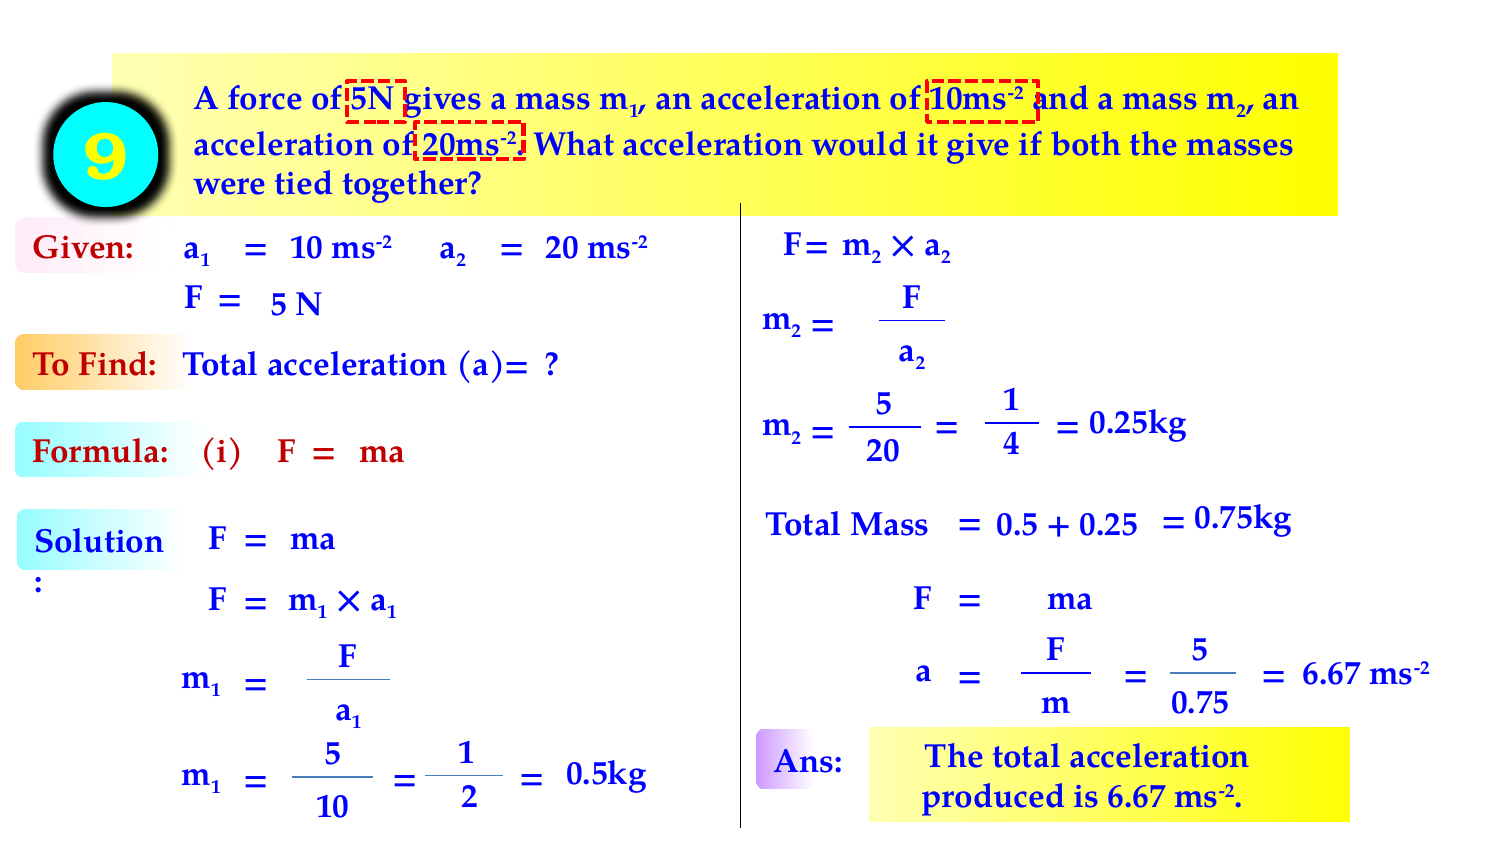

A force of 5N gives a mass m1, an acceleration of 10ms-2 and a mass m2, an acceleration of 20ms-2. What acceleration would it give if both the masses were tied together?

9

F
m2 × a2
=
Given:
a1
=
10 ms-2
a2
=
20 ms-2
F
F
=
5 N
m2
=
a2
To Find:
Total acceleration (a)
?
=
1
5
0.25kg
m2
=
=
=
4
20
Formula:
(i)
F
=
ma
0.75kg
=
=
Total Mass
0.5 + 0.25
Solution:
F
=
ma
F
=
ma
F
m1 × a1
=
F
5
F
a
6.67 ms-2
=
=
=
m1
=
m
0.75
a1
1
5
     The total acceleration produced is 6.67 ms-2.
Ans:
0.5kg
m1
=
=
=
2
10